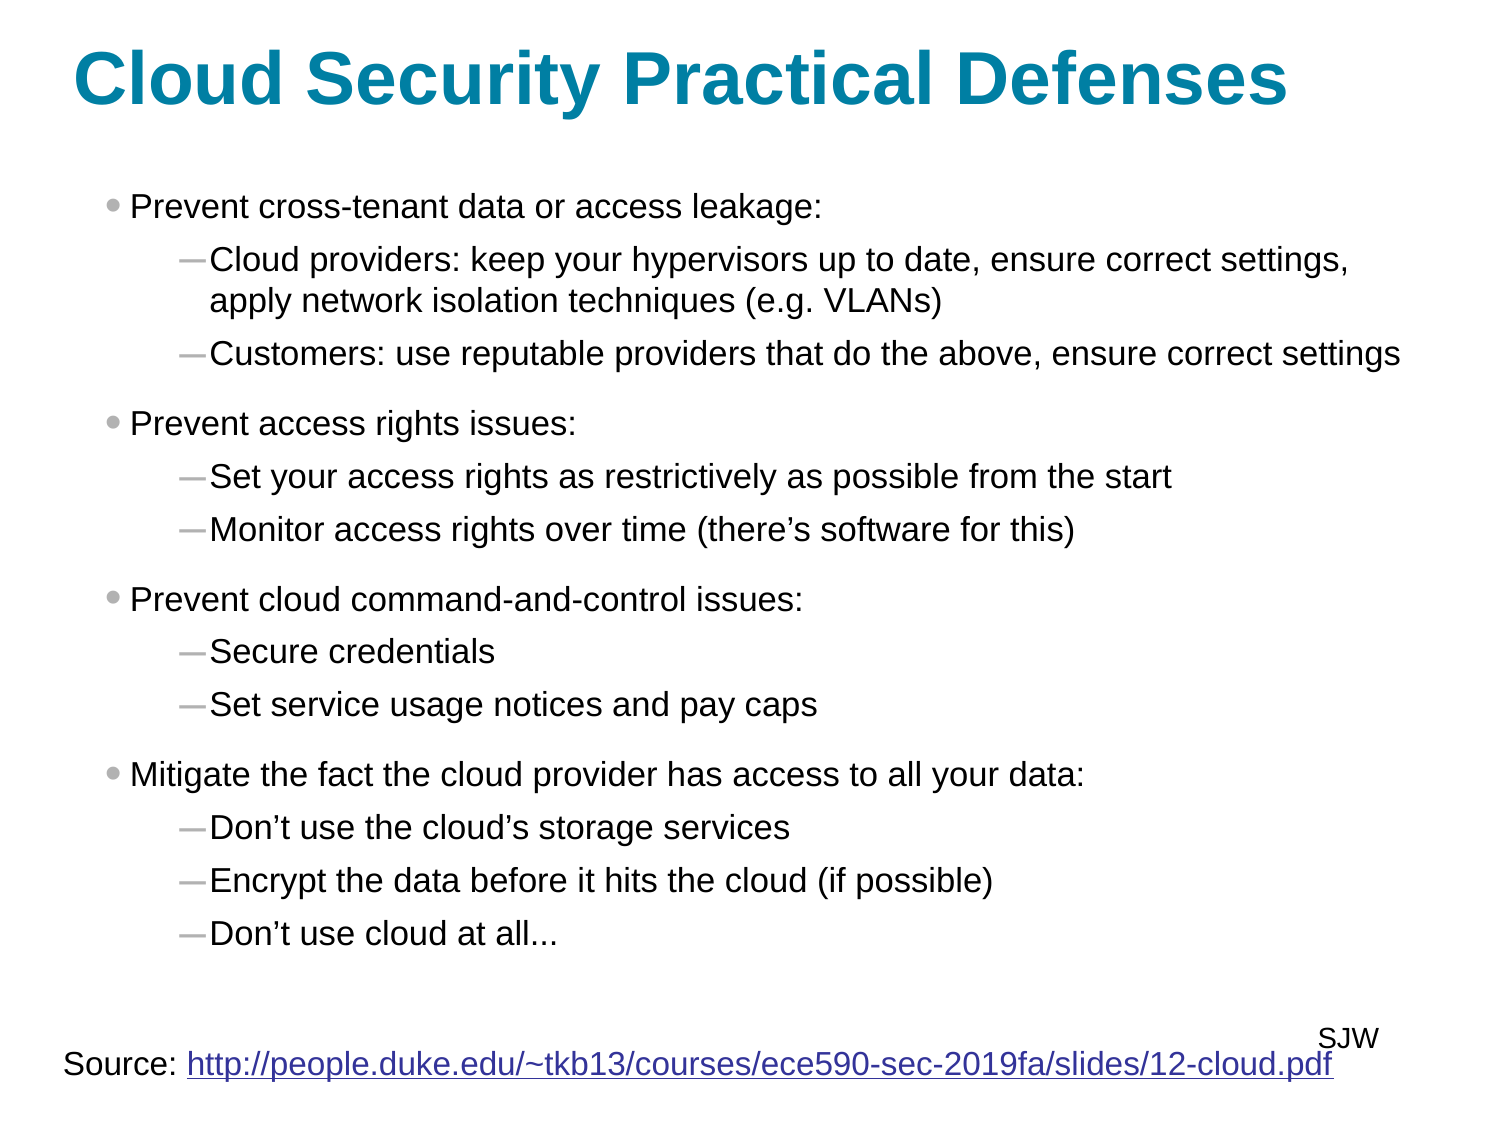

# Cloud Security Practical Defenses
Prevent cross-tenant data or access leakage:
Cloud providers: keep your hypervisors up to date, ensure correct settings, apply network isolation techniques (e.g. VLANs)
Customers: use reputable providers that do the above, ensure correct settings
Prevent access rights issues:
Set your access rights as restrictively as possible from the start
Monitor access rights over time (there’s software for this)
Prevent cloud command-and-control issues:
Secure credentials
Set service usage notices and pay caps
Mitigate the fact the cloud provider has access to all your data:
Don’t use the cloud’s storage services
Encrypt the data before it hits the cloud (if possible)
Don’t use cloud at all...
SJW
Source: http://people.duke.edu/~tkb13/courses/ece590-sec-2019fa/slides/12-cloud.pdf